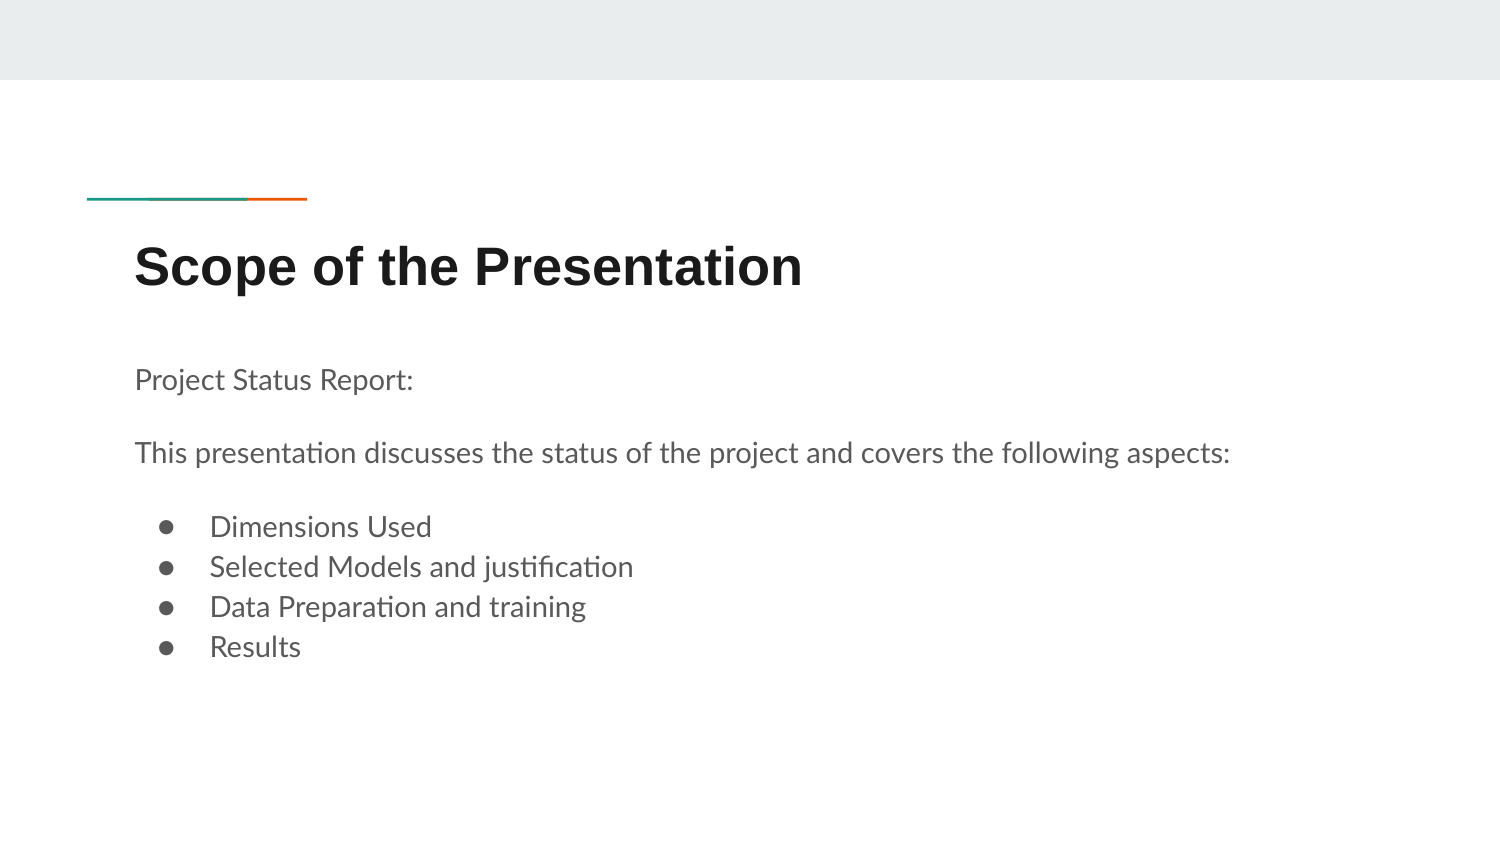

# Scope of the Presentation
Project Status Report:
This presentation discusses the status of the project and covers the following aspects:
Dimensions Used
Selected Models and justification
Data Preparation and training
Results